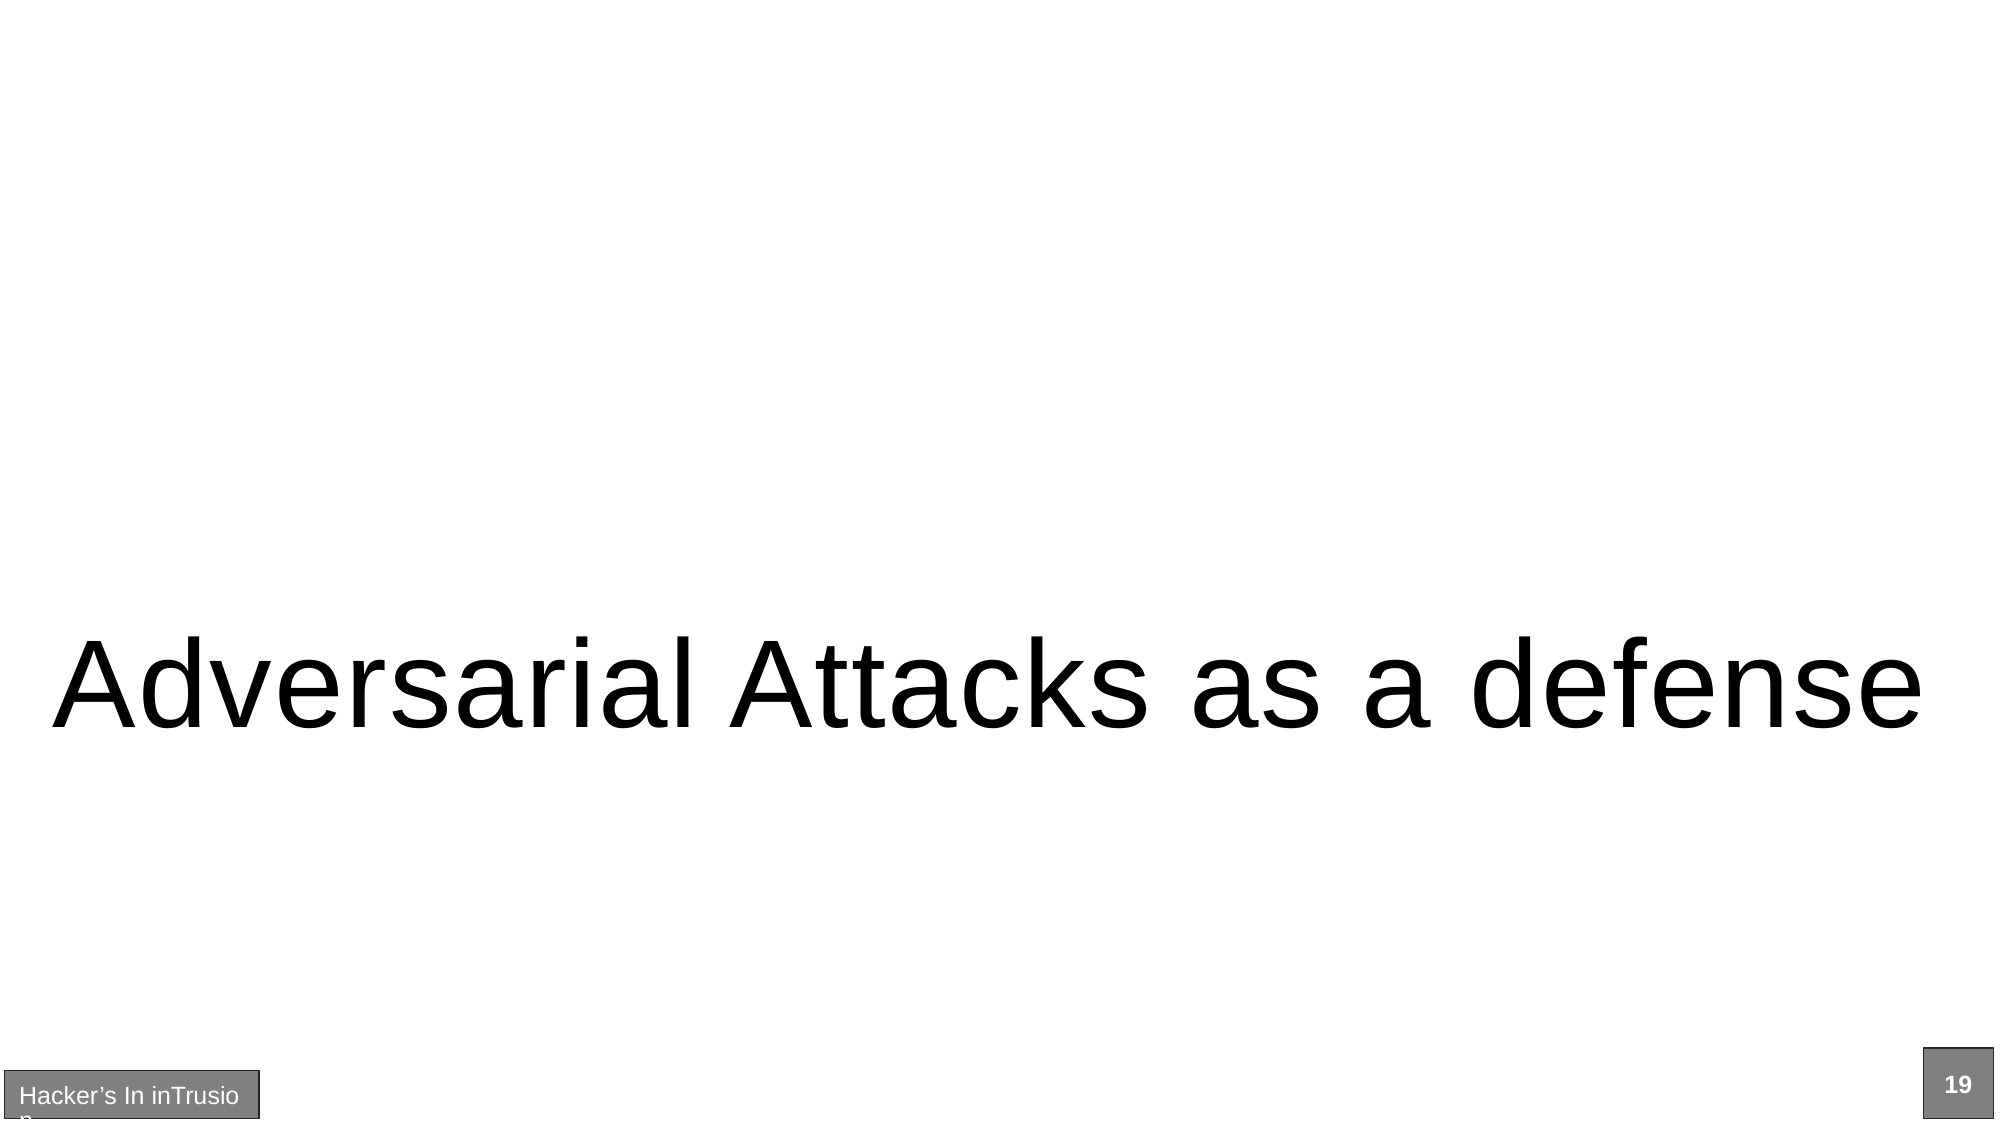

# Adversarial Attacks as a defense
19
Hacker’s In inTrusion